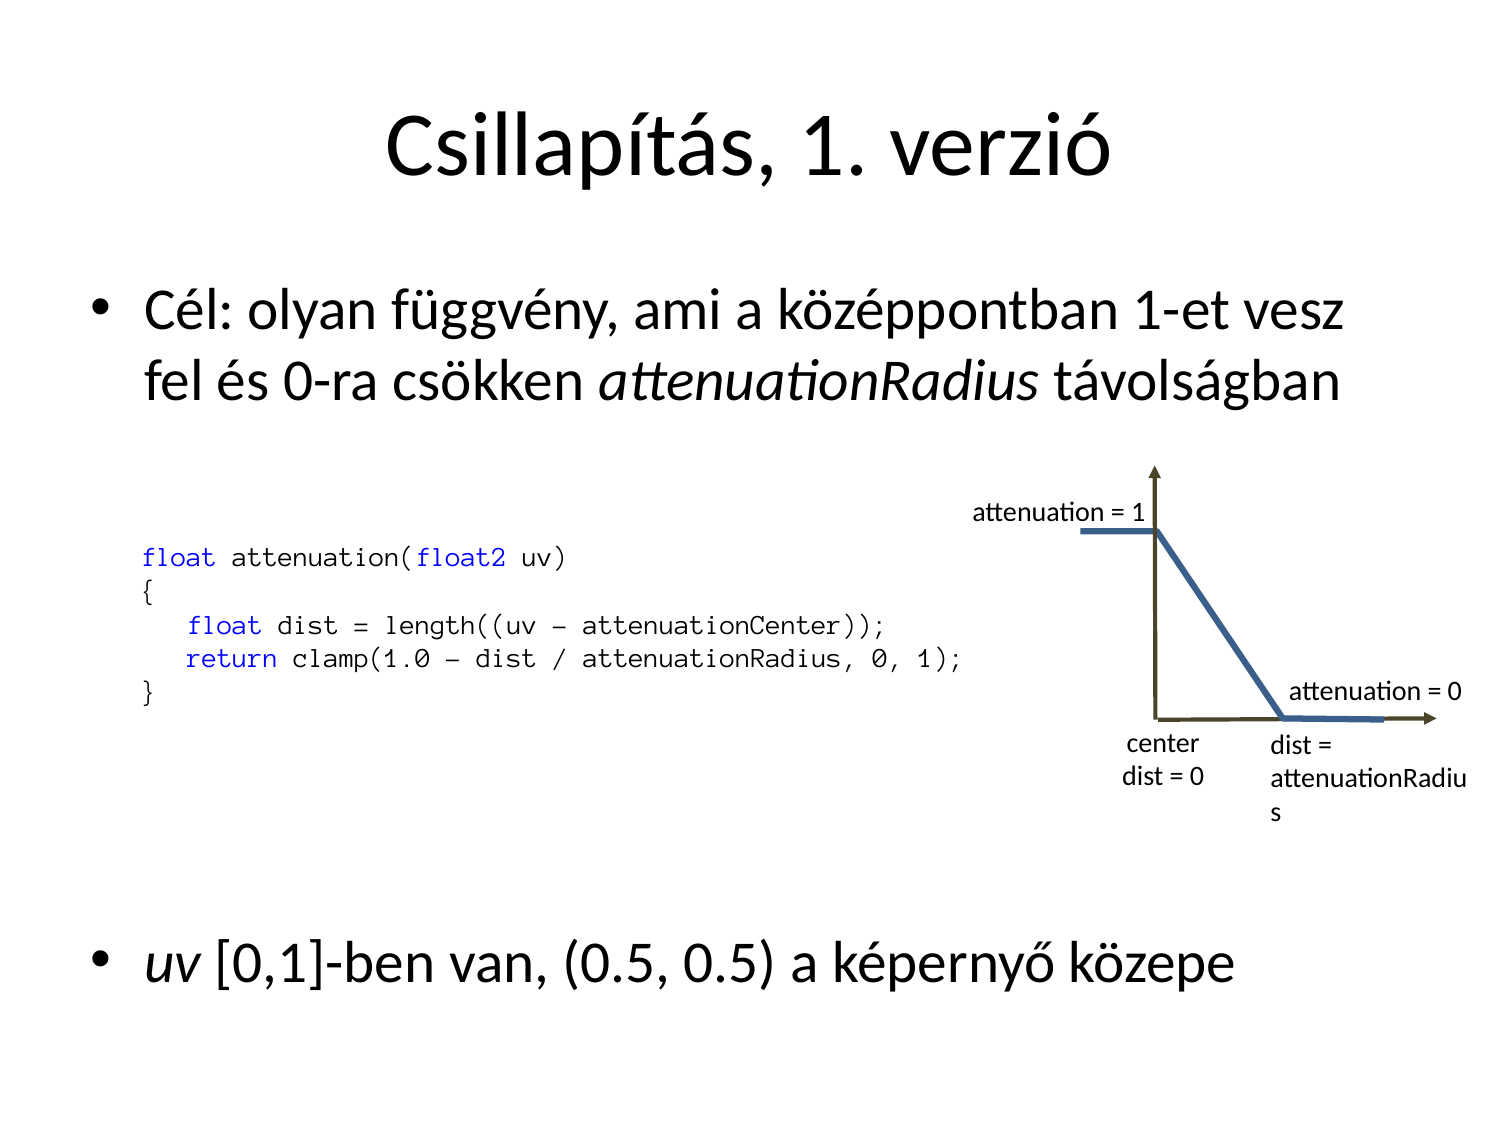

# Csillapítás, 1. verzió
Cél: olyan függvény, ami a középpontban 1-et vesz fel és 0-ra csökken attenuationRadius távolságban

uv [0,1]-ben van, (0.5, 0.5) a képernyő közepe
attenuation = 1

float attenuation(float2 uv)
{
   float dist = length((uv - attenuationCenter));
   return clamp(1.0 - dist / attenuationRadius, 0, 1);
}
attenuation = 0
center
dist = 0
dist =
attenuationRadius